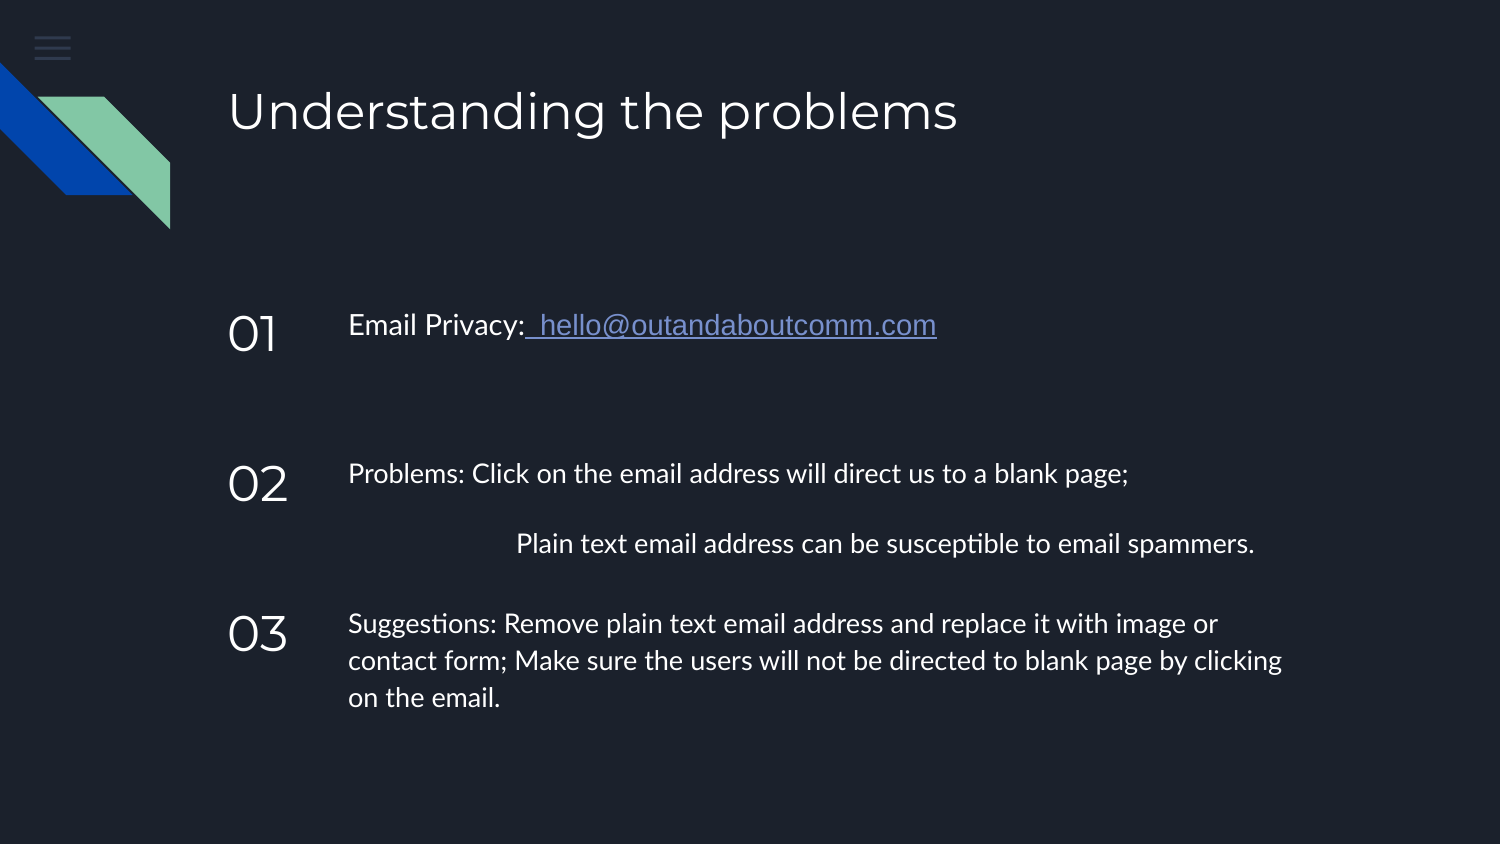

# Understanding the problems
01

Email Privacy:  hello@outandaboutcomm.com

02

Problems: Click on the email address will direct us to a blank page;
                        Plain text email address can be susceptible to email spammers.

03
Suggestions: Remove plain text email address and replace it with image or contact form; Make sure the users will not be directed to blank page by clicking on the email.